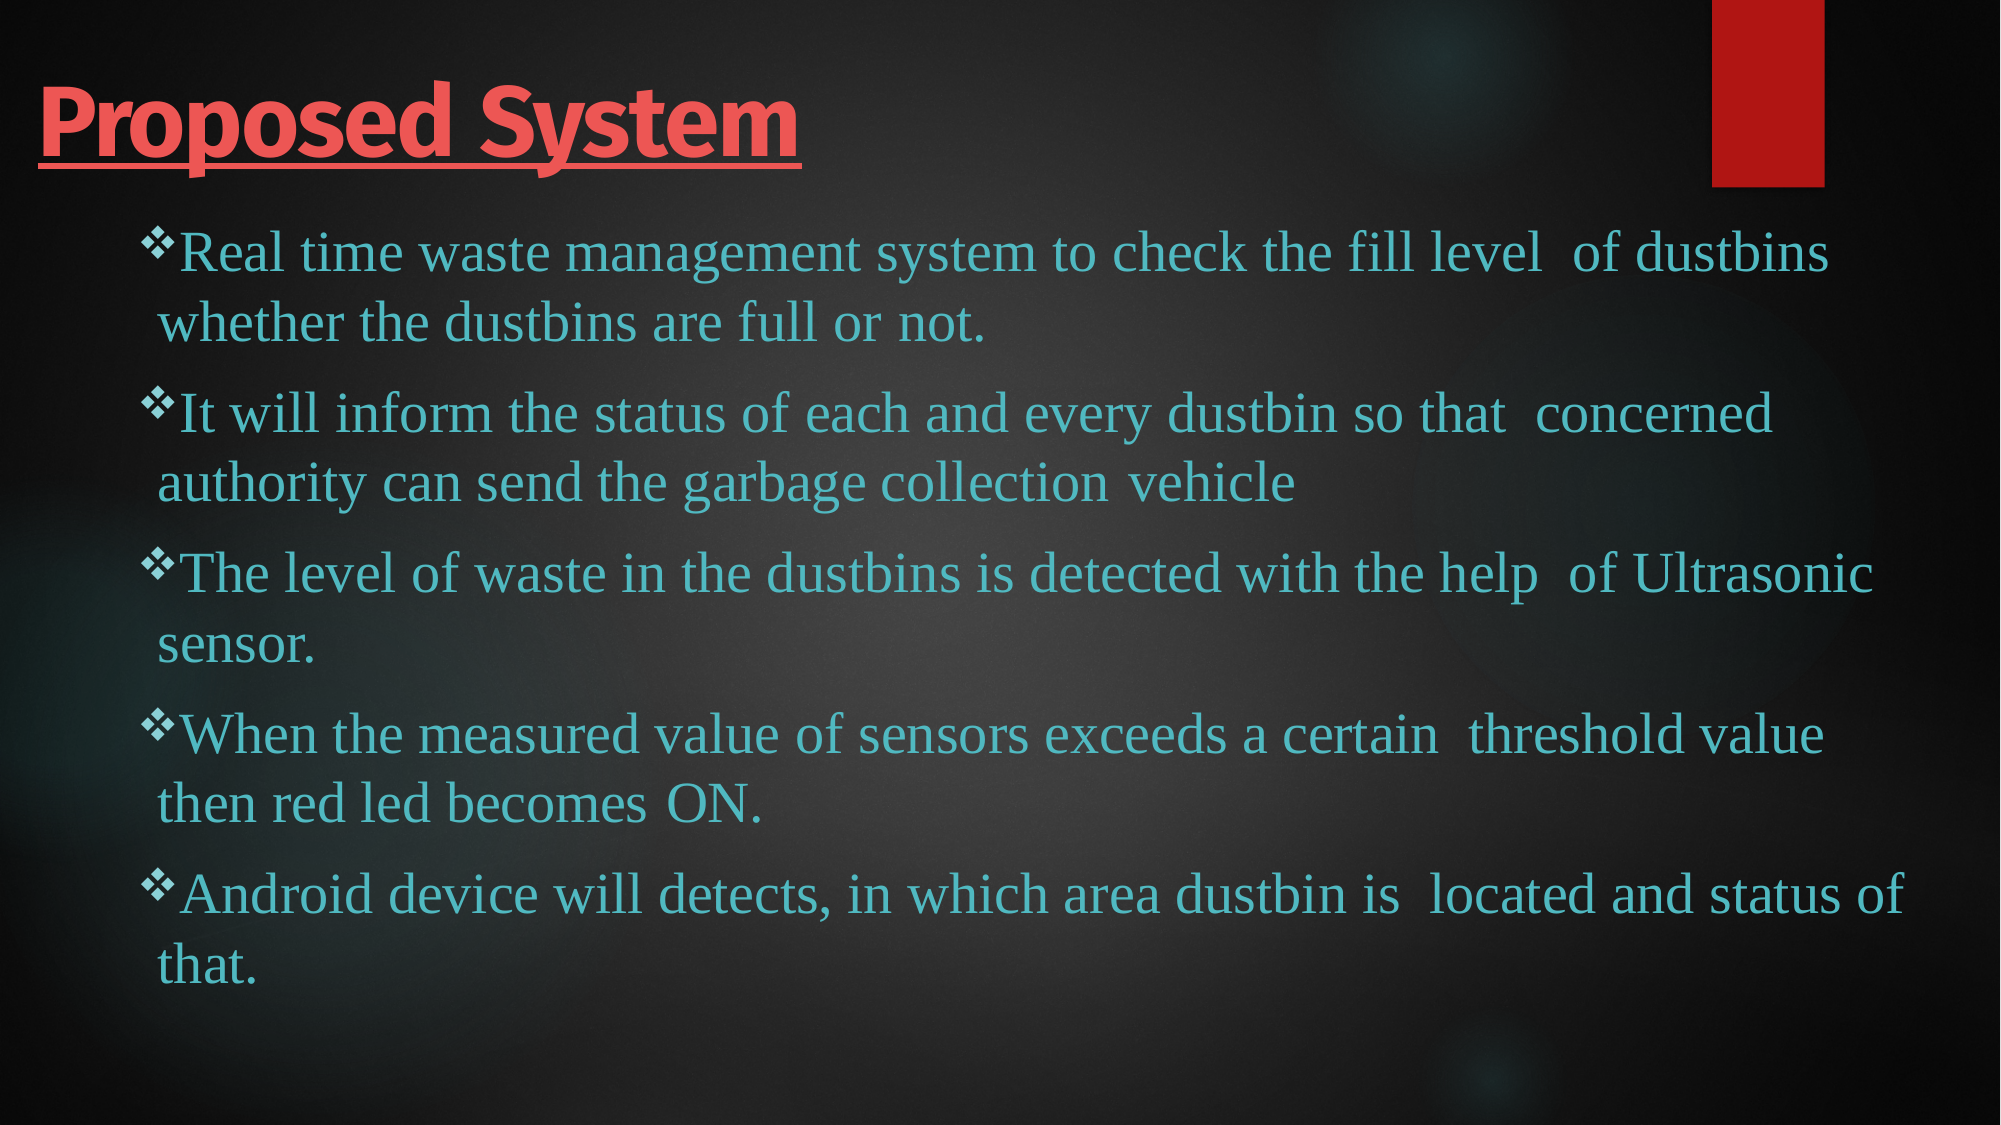

# Proposed System
Real time waste management system to check the fill level  of dustbins whether the dustbins are full or not.
It will inform the status of each and every dustbin so that  concerned authority can send the garbage collection vehicle
The level of waste in the dustbins is detected with the help  of Ultrasonic sensor.
When the measured value of sensors exceeds a certain  threshold value then red led becomes ON.
Android device will detects, in which area dustbin is  located and status of that.